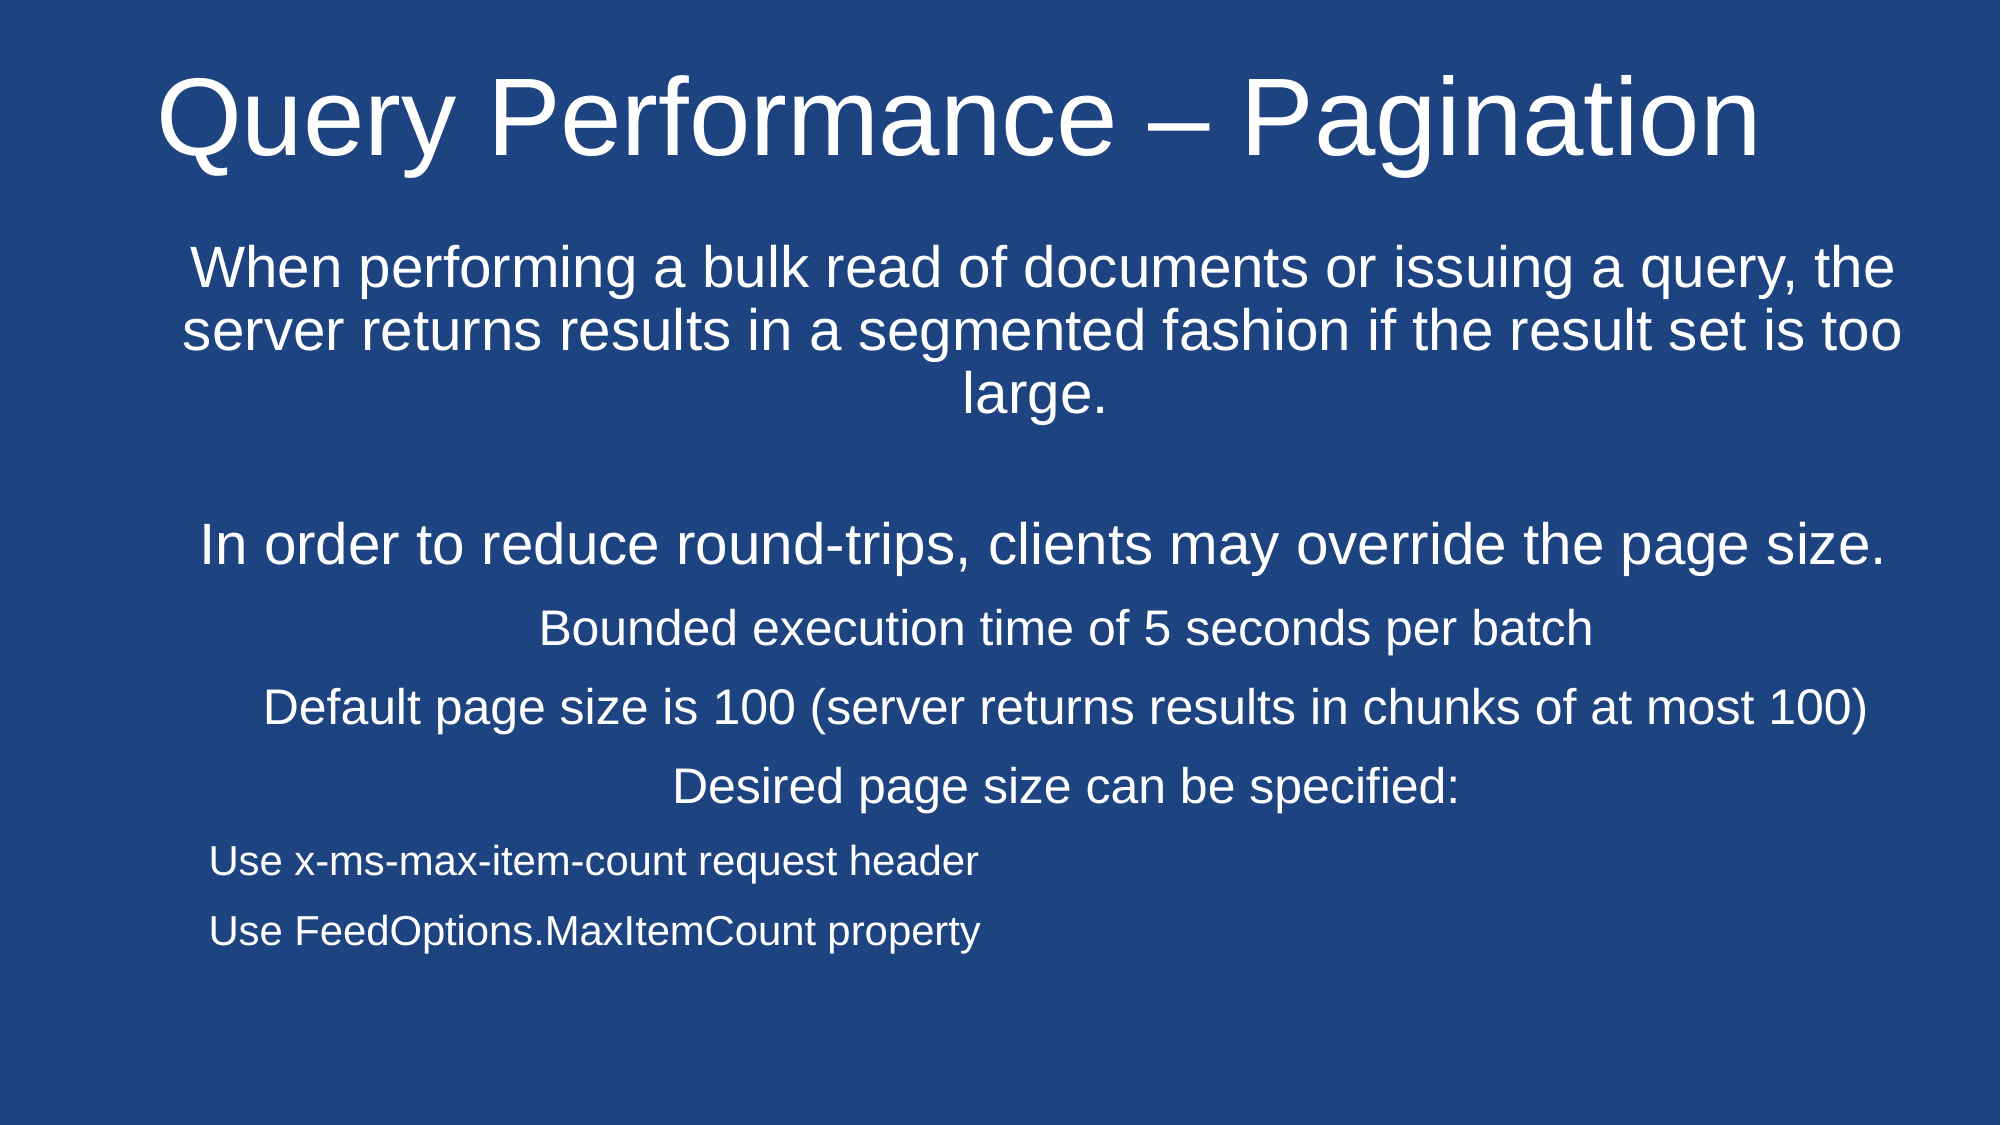

# Query Performance – Pagination
When performing a bulk read of documents or issuing a query, the server returns results in a segmented fashion if the result set is too large.

In order to reduce round-trips, clients may override the page size.
Bounded execution time of 5 seconds per batch
Default page size is 100 (server returns results in chunks of at most 100)
Desired page size can be specified:
Use x-ms-max-item-count request header
Use FeedOptions.MaxItemCount property